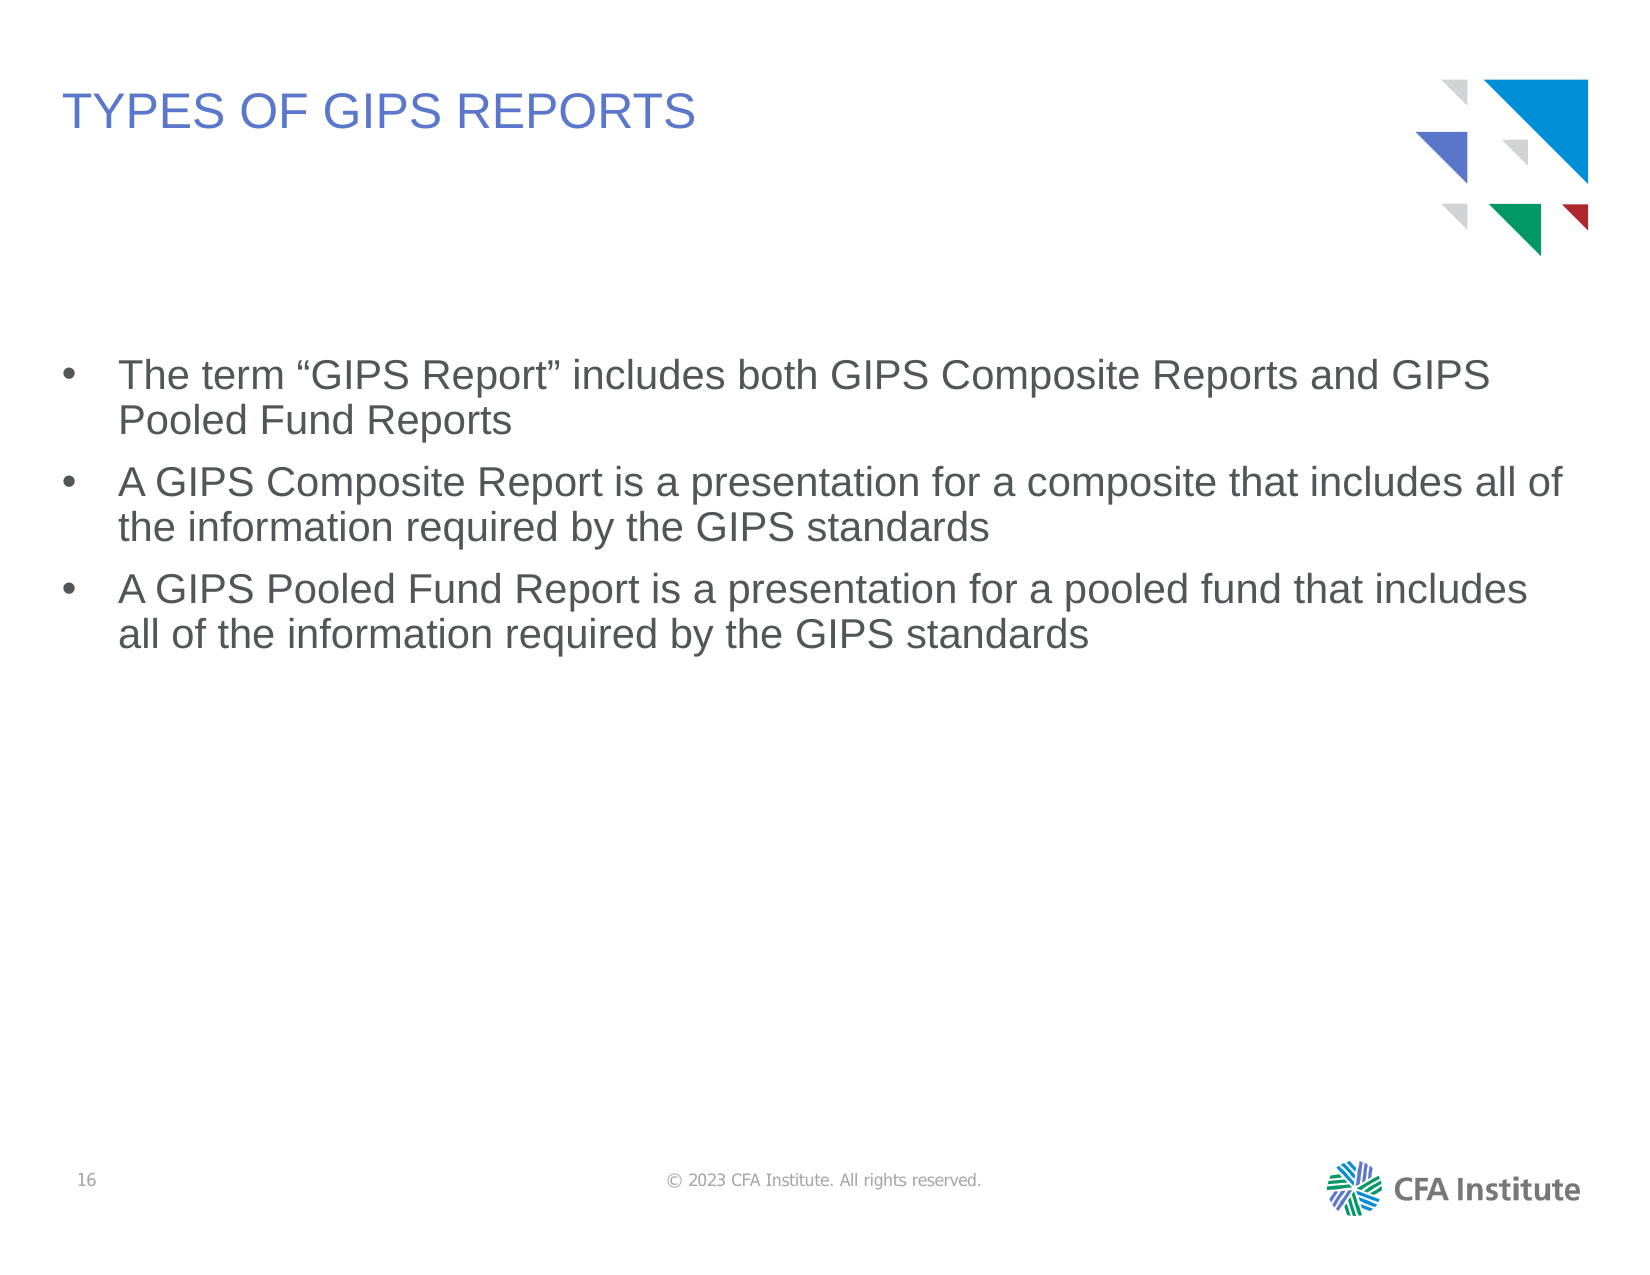

# TYPES OF GIPS REPORTS
The term “GIPS Report” includes both GIPS Composite Reports and GIPS Pooled Fund Reports
A GIPS Composite Report is a presentation for a composite that includes all of the information required by the GIPS standards
A GIPS Pooled Fund Report is a presentation for a pooled fund that includes all of the information required by the GIPS standards

16
© 2023 CFA Institute. All rights reserved.